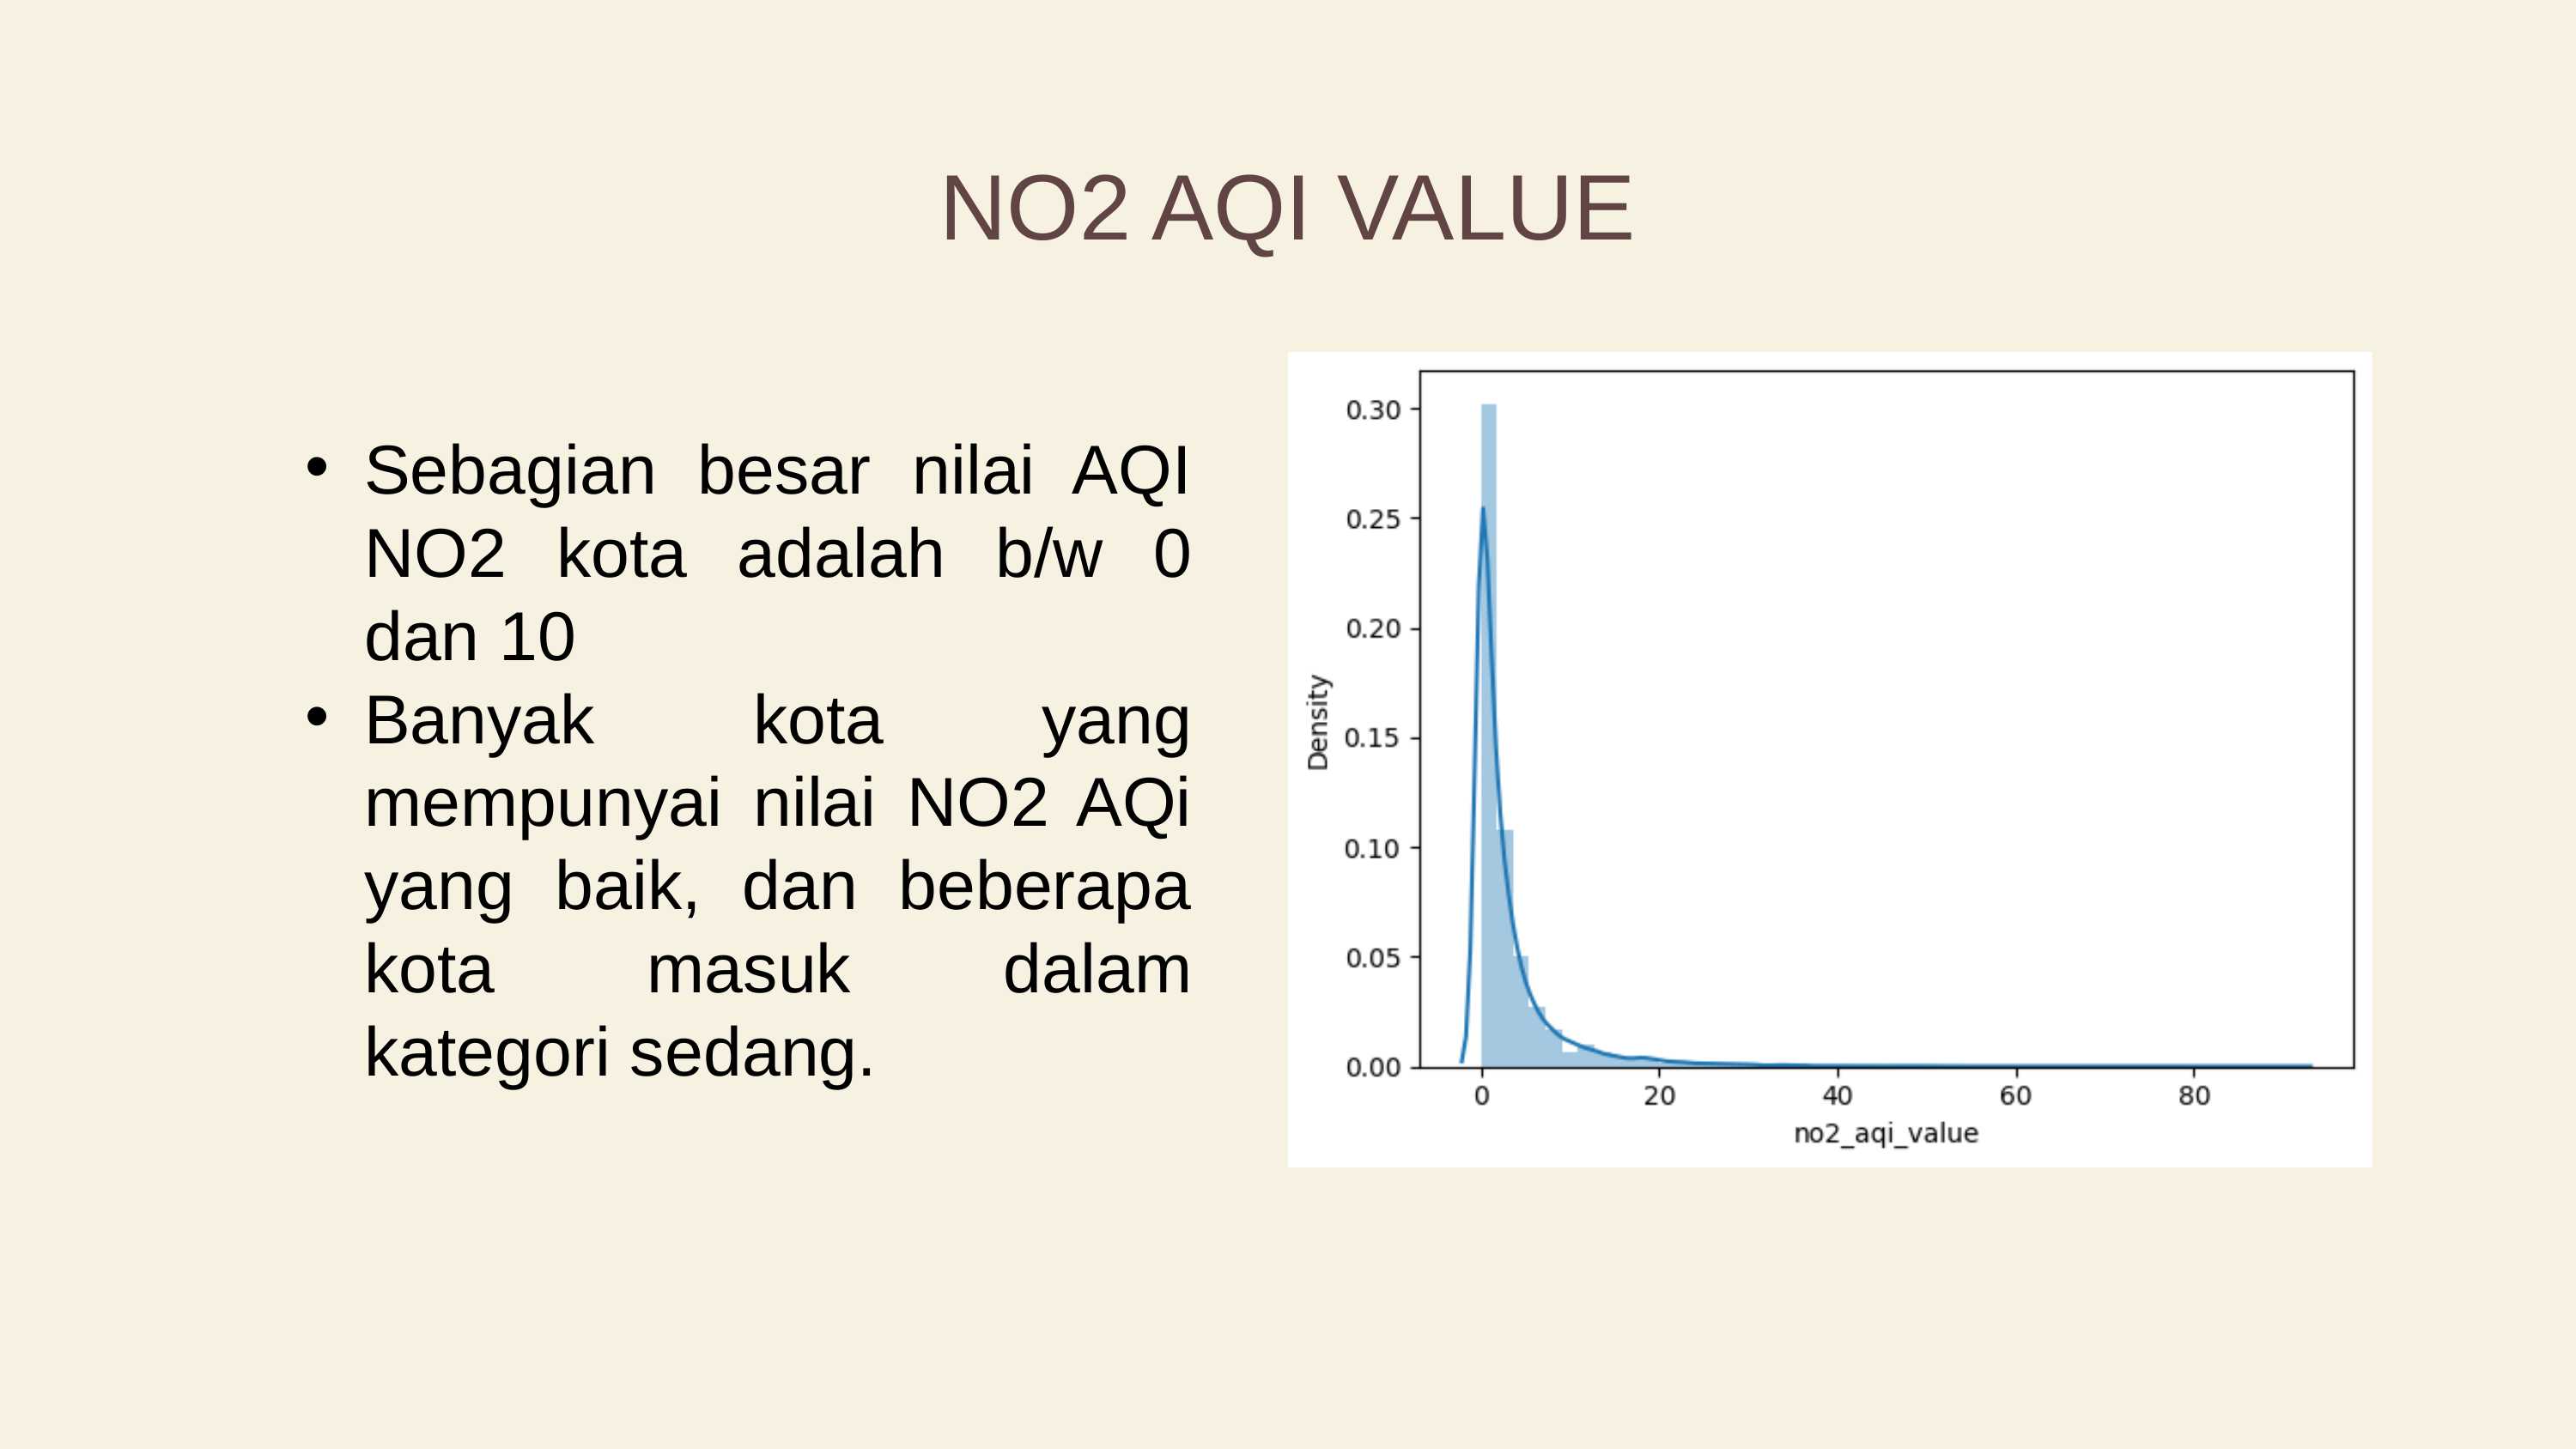

NO2 AQI VALUE

Sebagian besar nilai AQI NO2 kota adalah b/w 0 dan 10
Banyak kota yang mempunyai nilai NO2 AQi yang baik, dan beberapa kota masuk dalam kategori sedang.